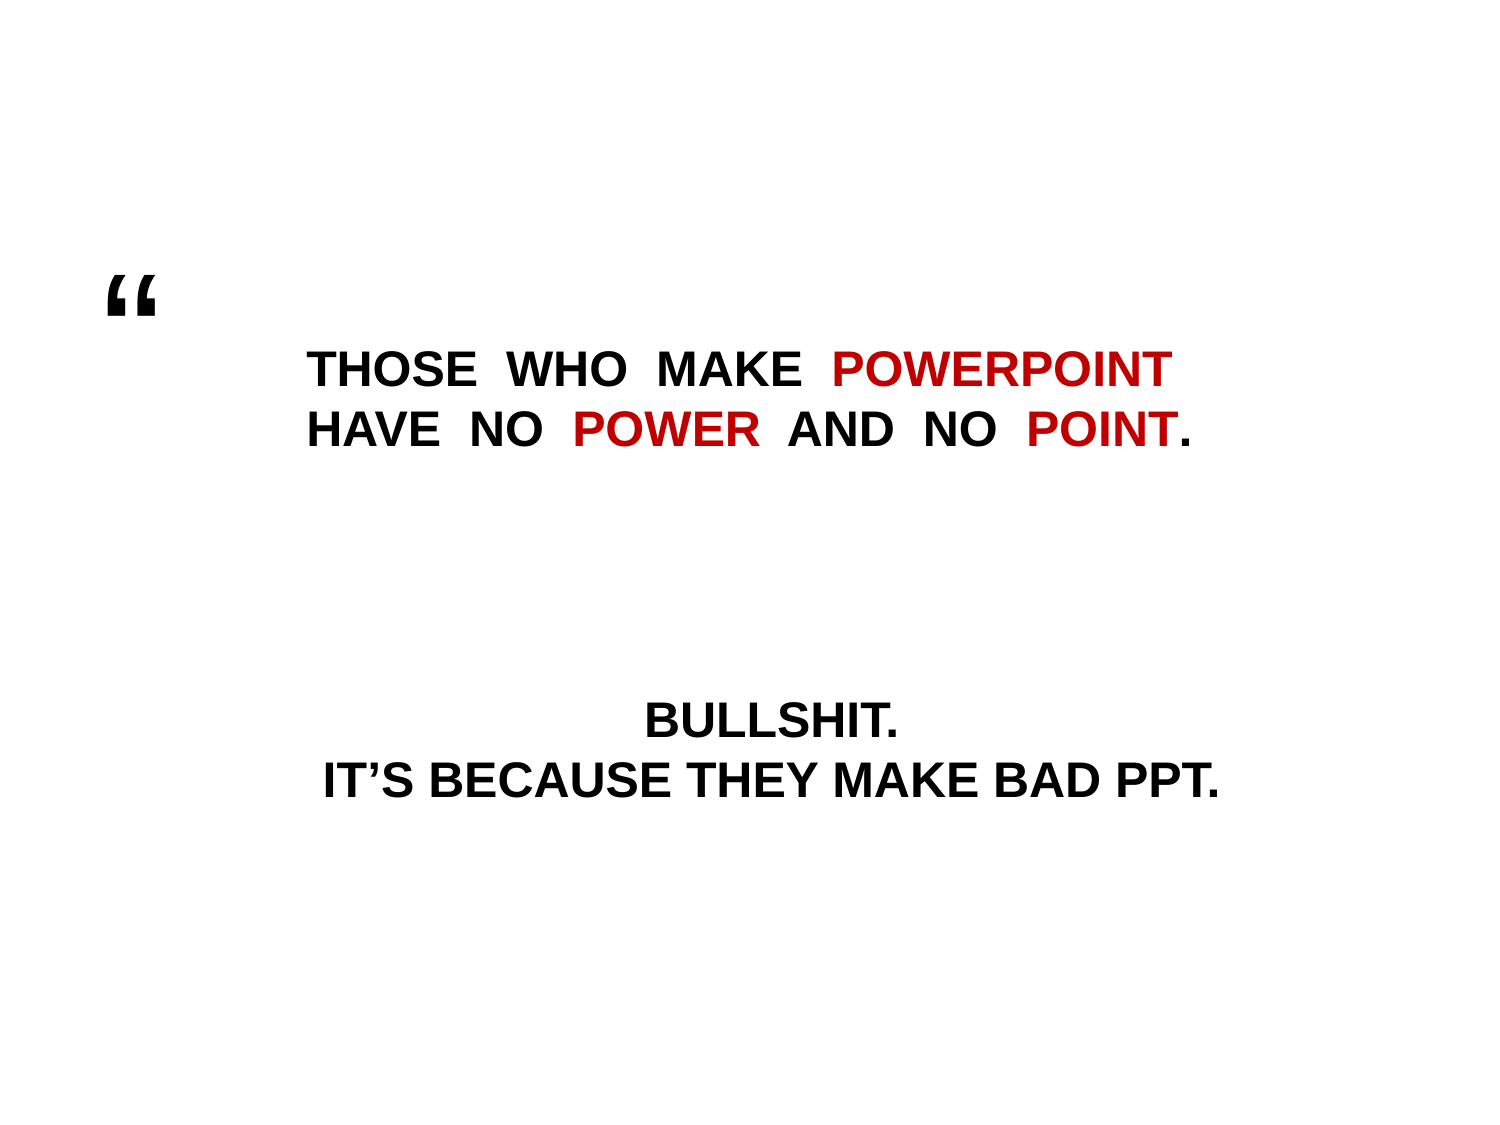

“
THOSE  WHO  MAKE  POWERPOINT
HAVE  NO  POWER  AND  NO  POINT.
BULLSHIT.
IT’S BECAUSE THEY MAKE BAD PPT.